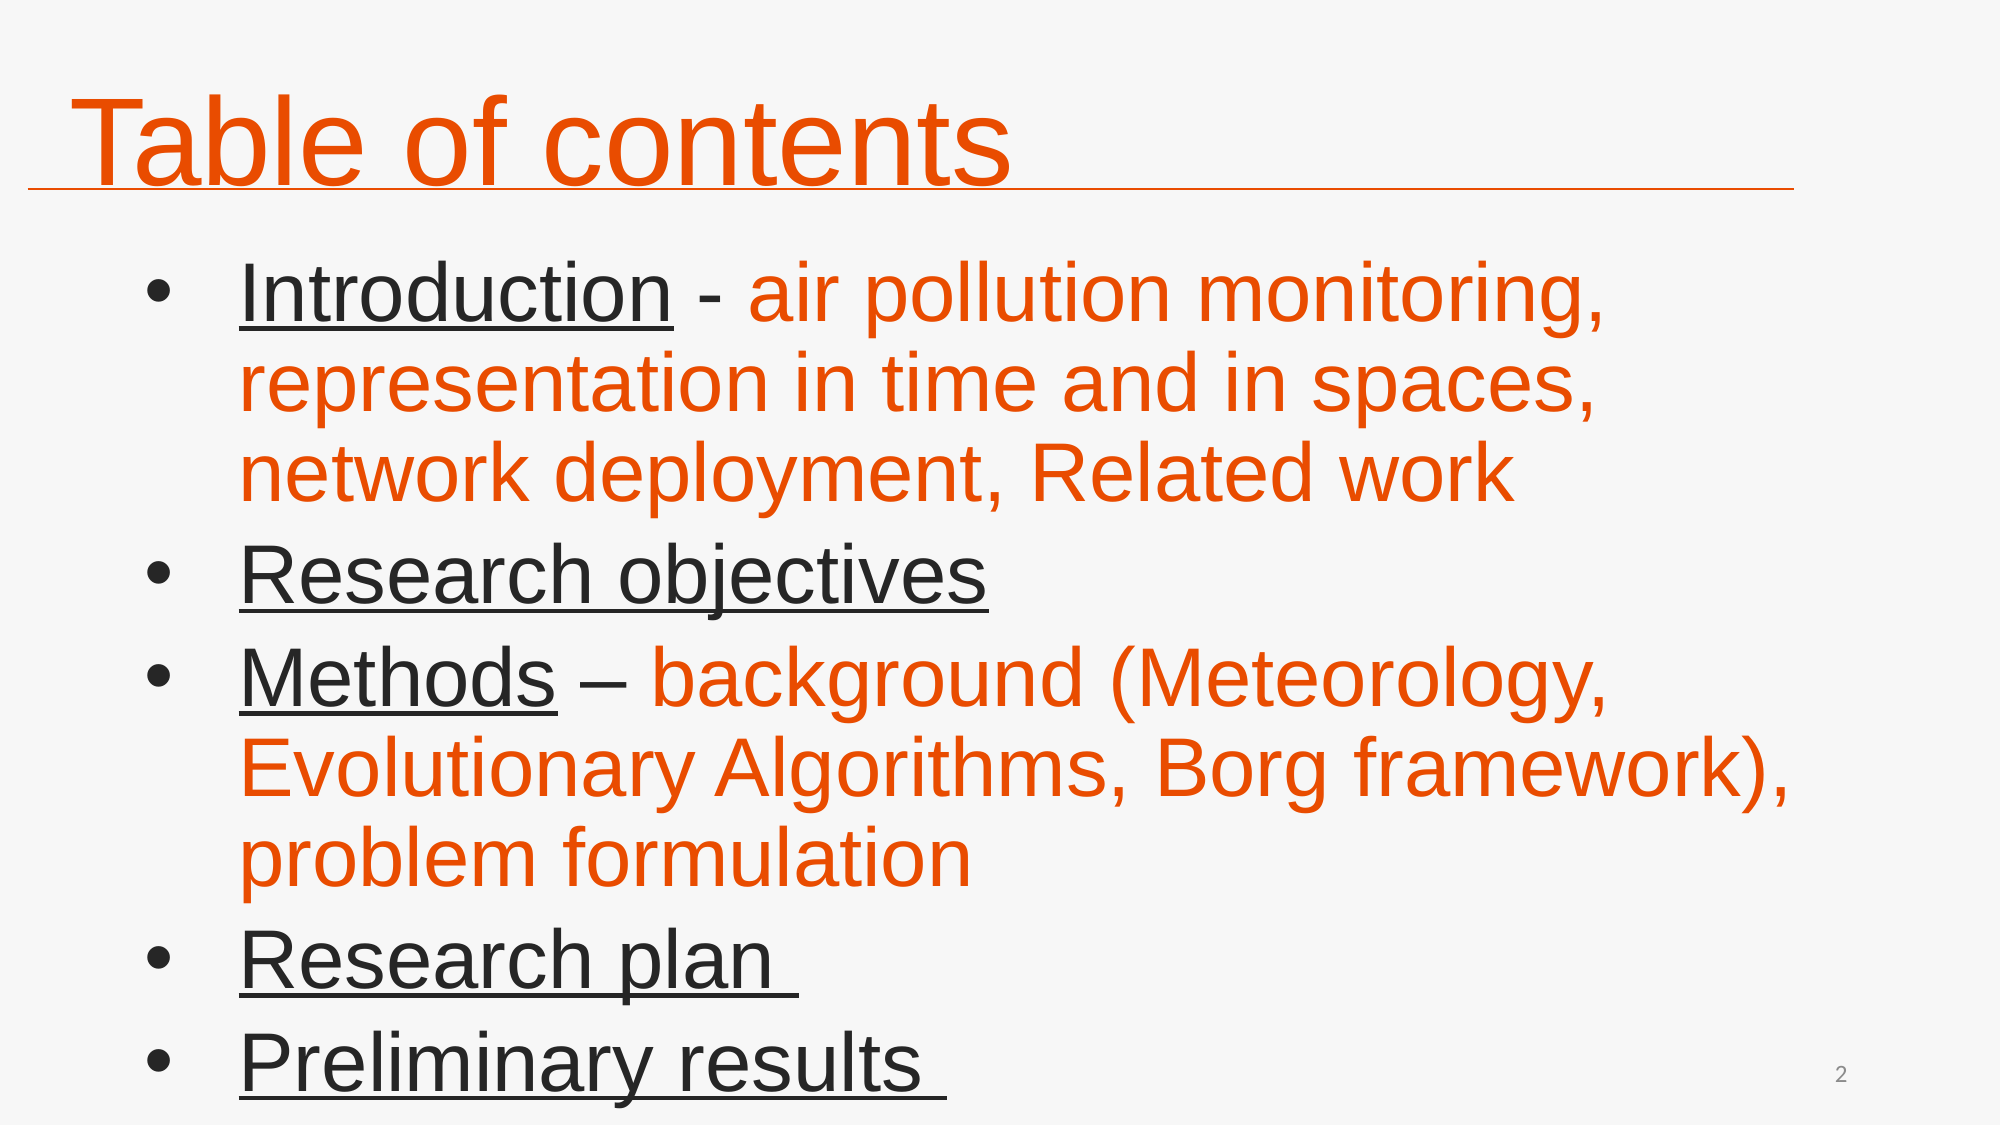

Table of contents
Introduction - air pollution monitoring, representation in time and in spaces, network deployment, Related work
Research objectives
Methods – background (Meteorology, Evolutionary Algorithms, Borg framework), problem formulation
Research plan
Preliminary results
Summary

2